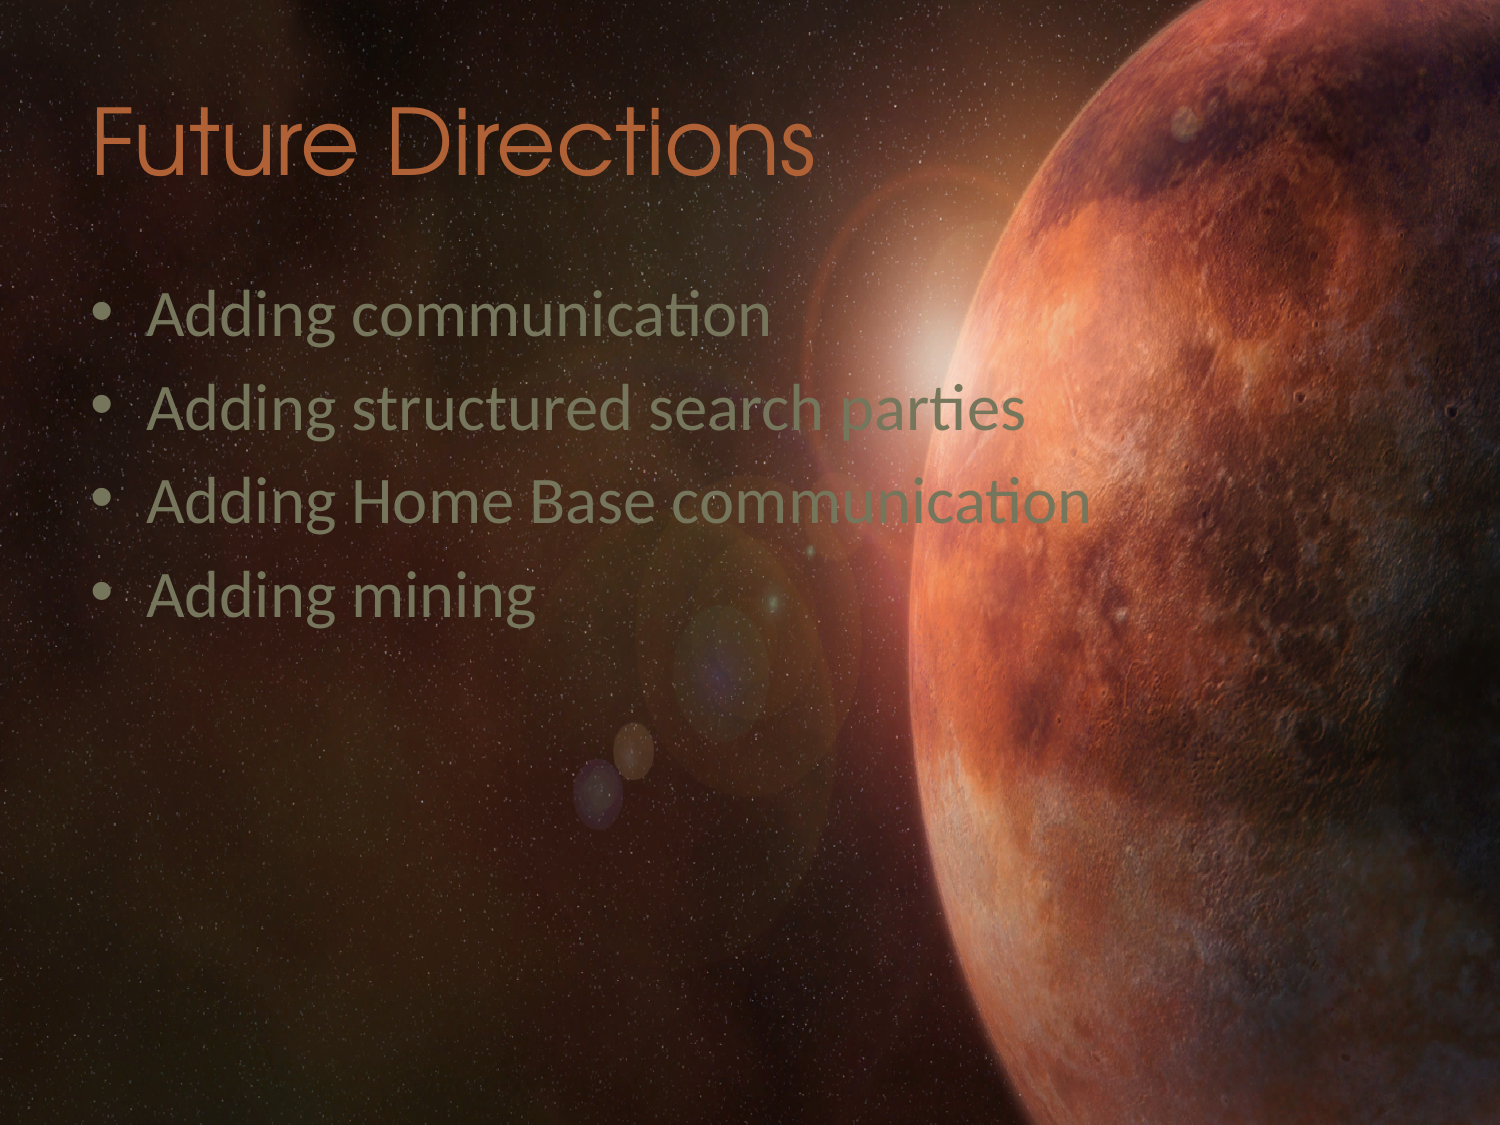

# Future Directions
Adding communication
Adding structured search parties
Adding Home Base communication
Adding mining